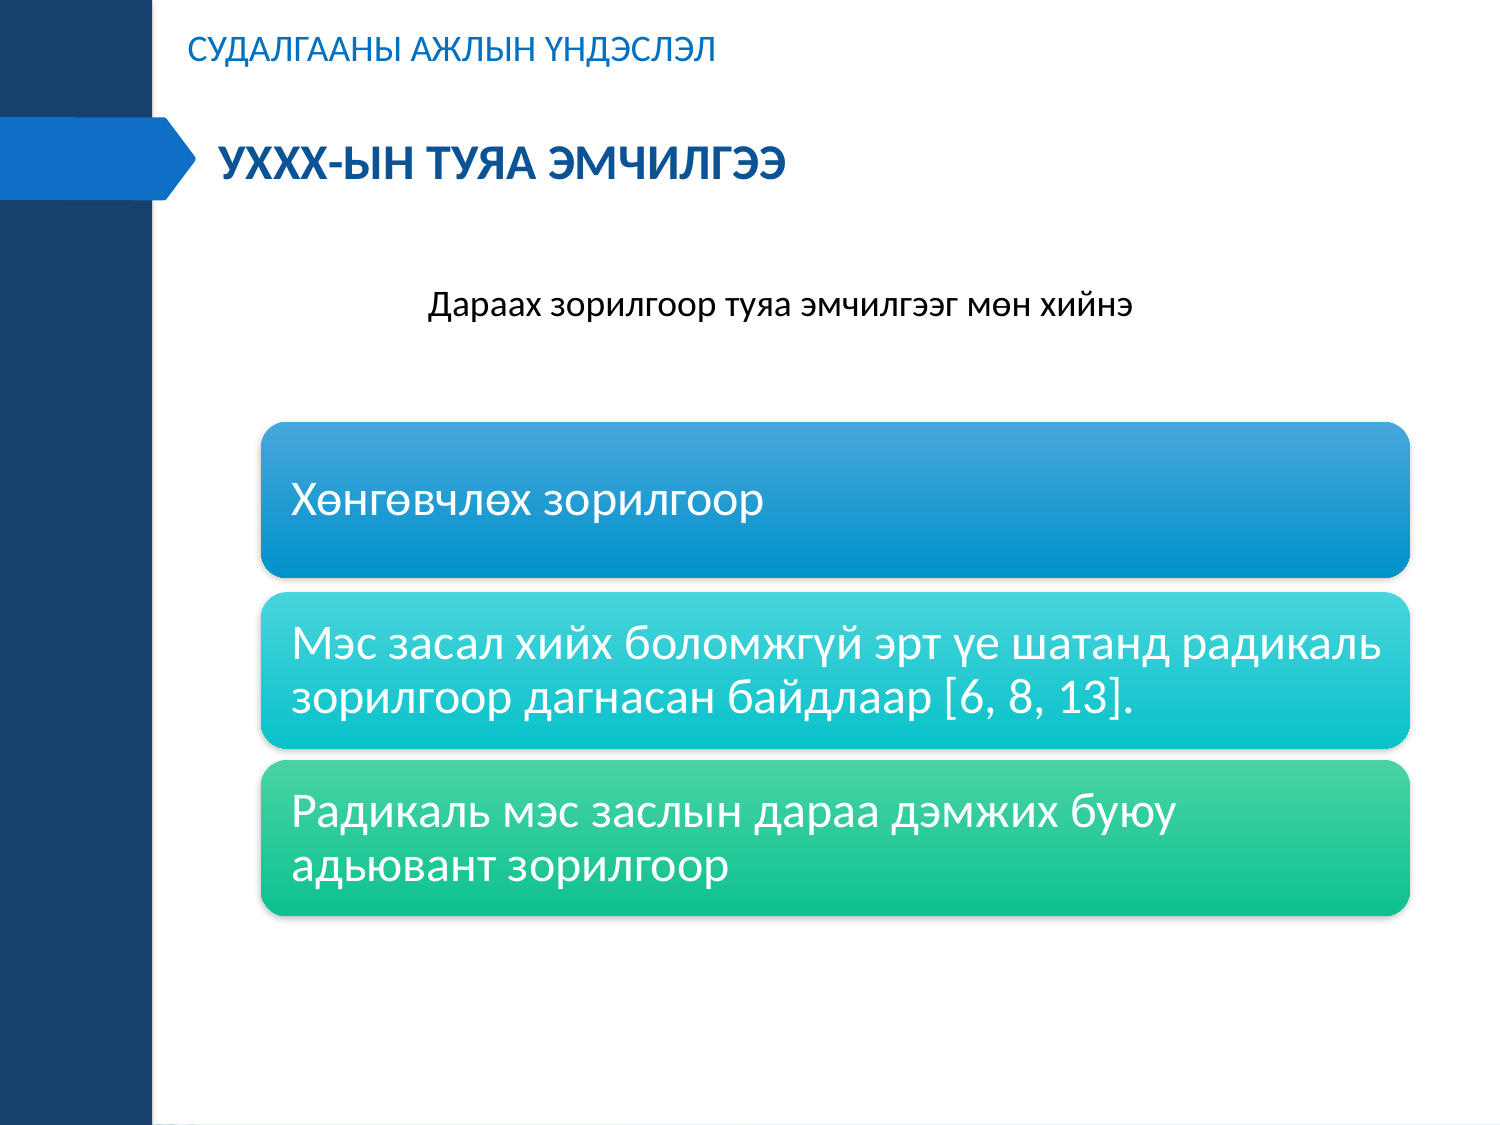

СУДАЛГААНЫ АЖЛЫН ҮНДЭСЛЭЛ

УХХХ-ын туяа эмчилгээ

Дараах зорилгоор туяа эмчилгээг мөн хийнэ
Хөнгөвчлөх зорилгоор
Мэс засал хийх боломжгүй эрт үе шатанд радикаль зорилгоор дагнасан байдлаар [6, 8, 13].
Радикаль мэс заслын дараа дэмжих буюу адьювант зорилгоор